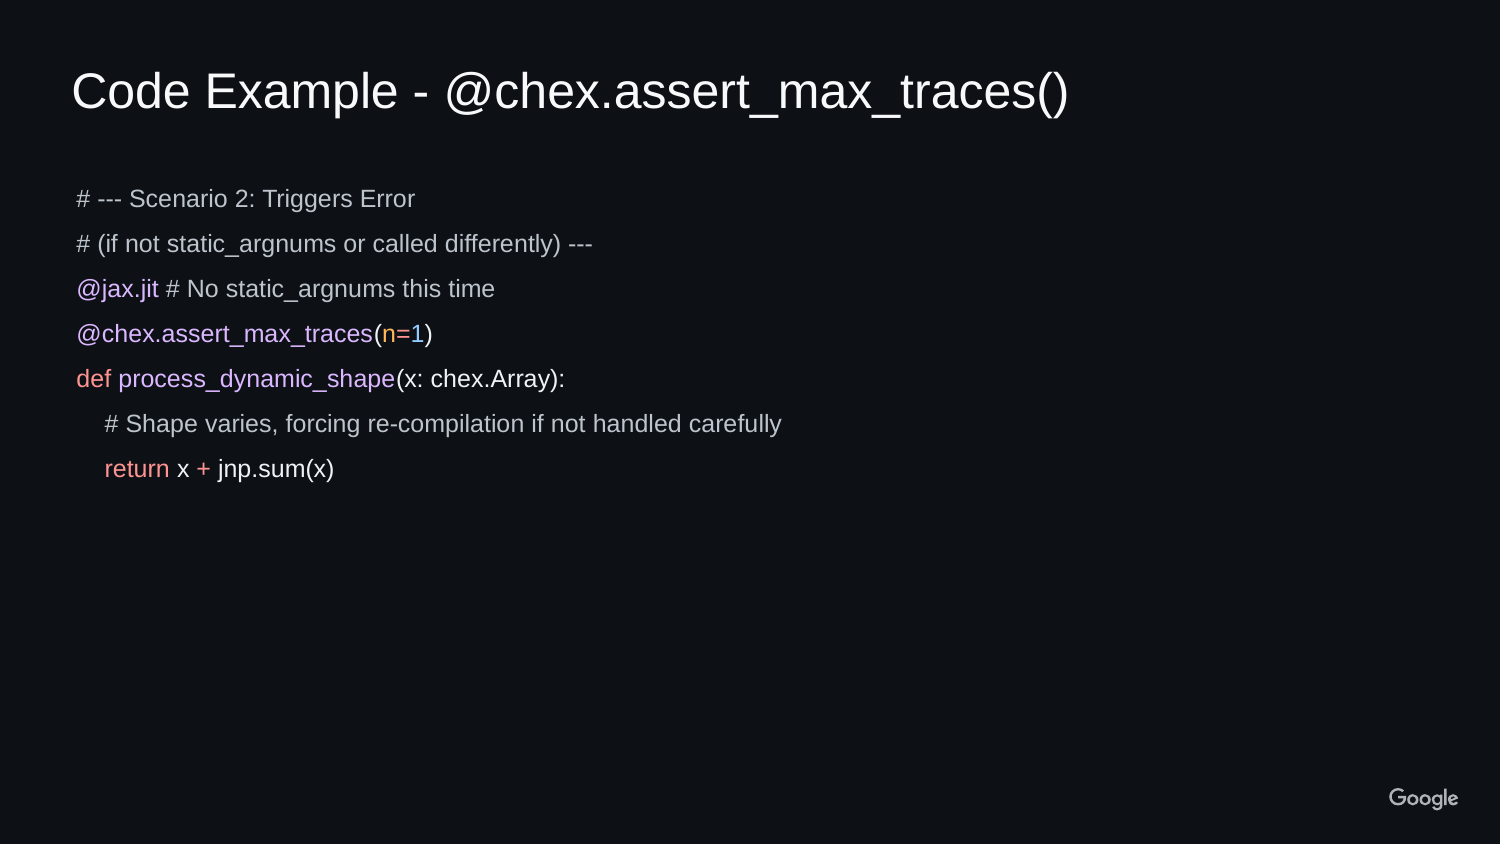

Code Example - @chex.assert_max_traces()
# --- Scenario 2: Triggers Error
# (if not static_argnums or called differently) ---
@jax.jit # No static_argnums this time
@chex.assert_max_traces(n=1)
def process_dynamic_shape(x: chex.Array):
    # Shape varies, forcing re-compilation if not handled carefully
    return x + jnp.sum(x)